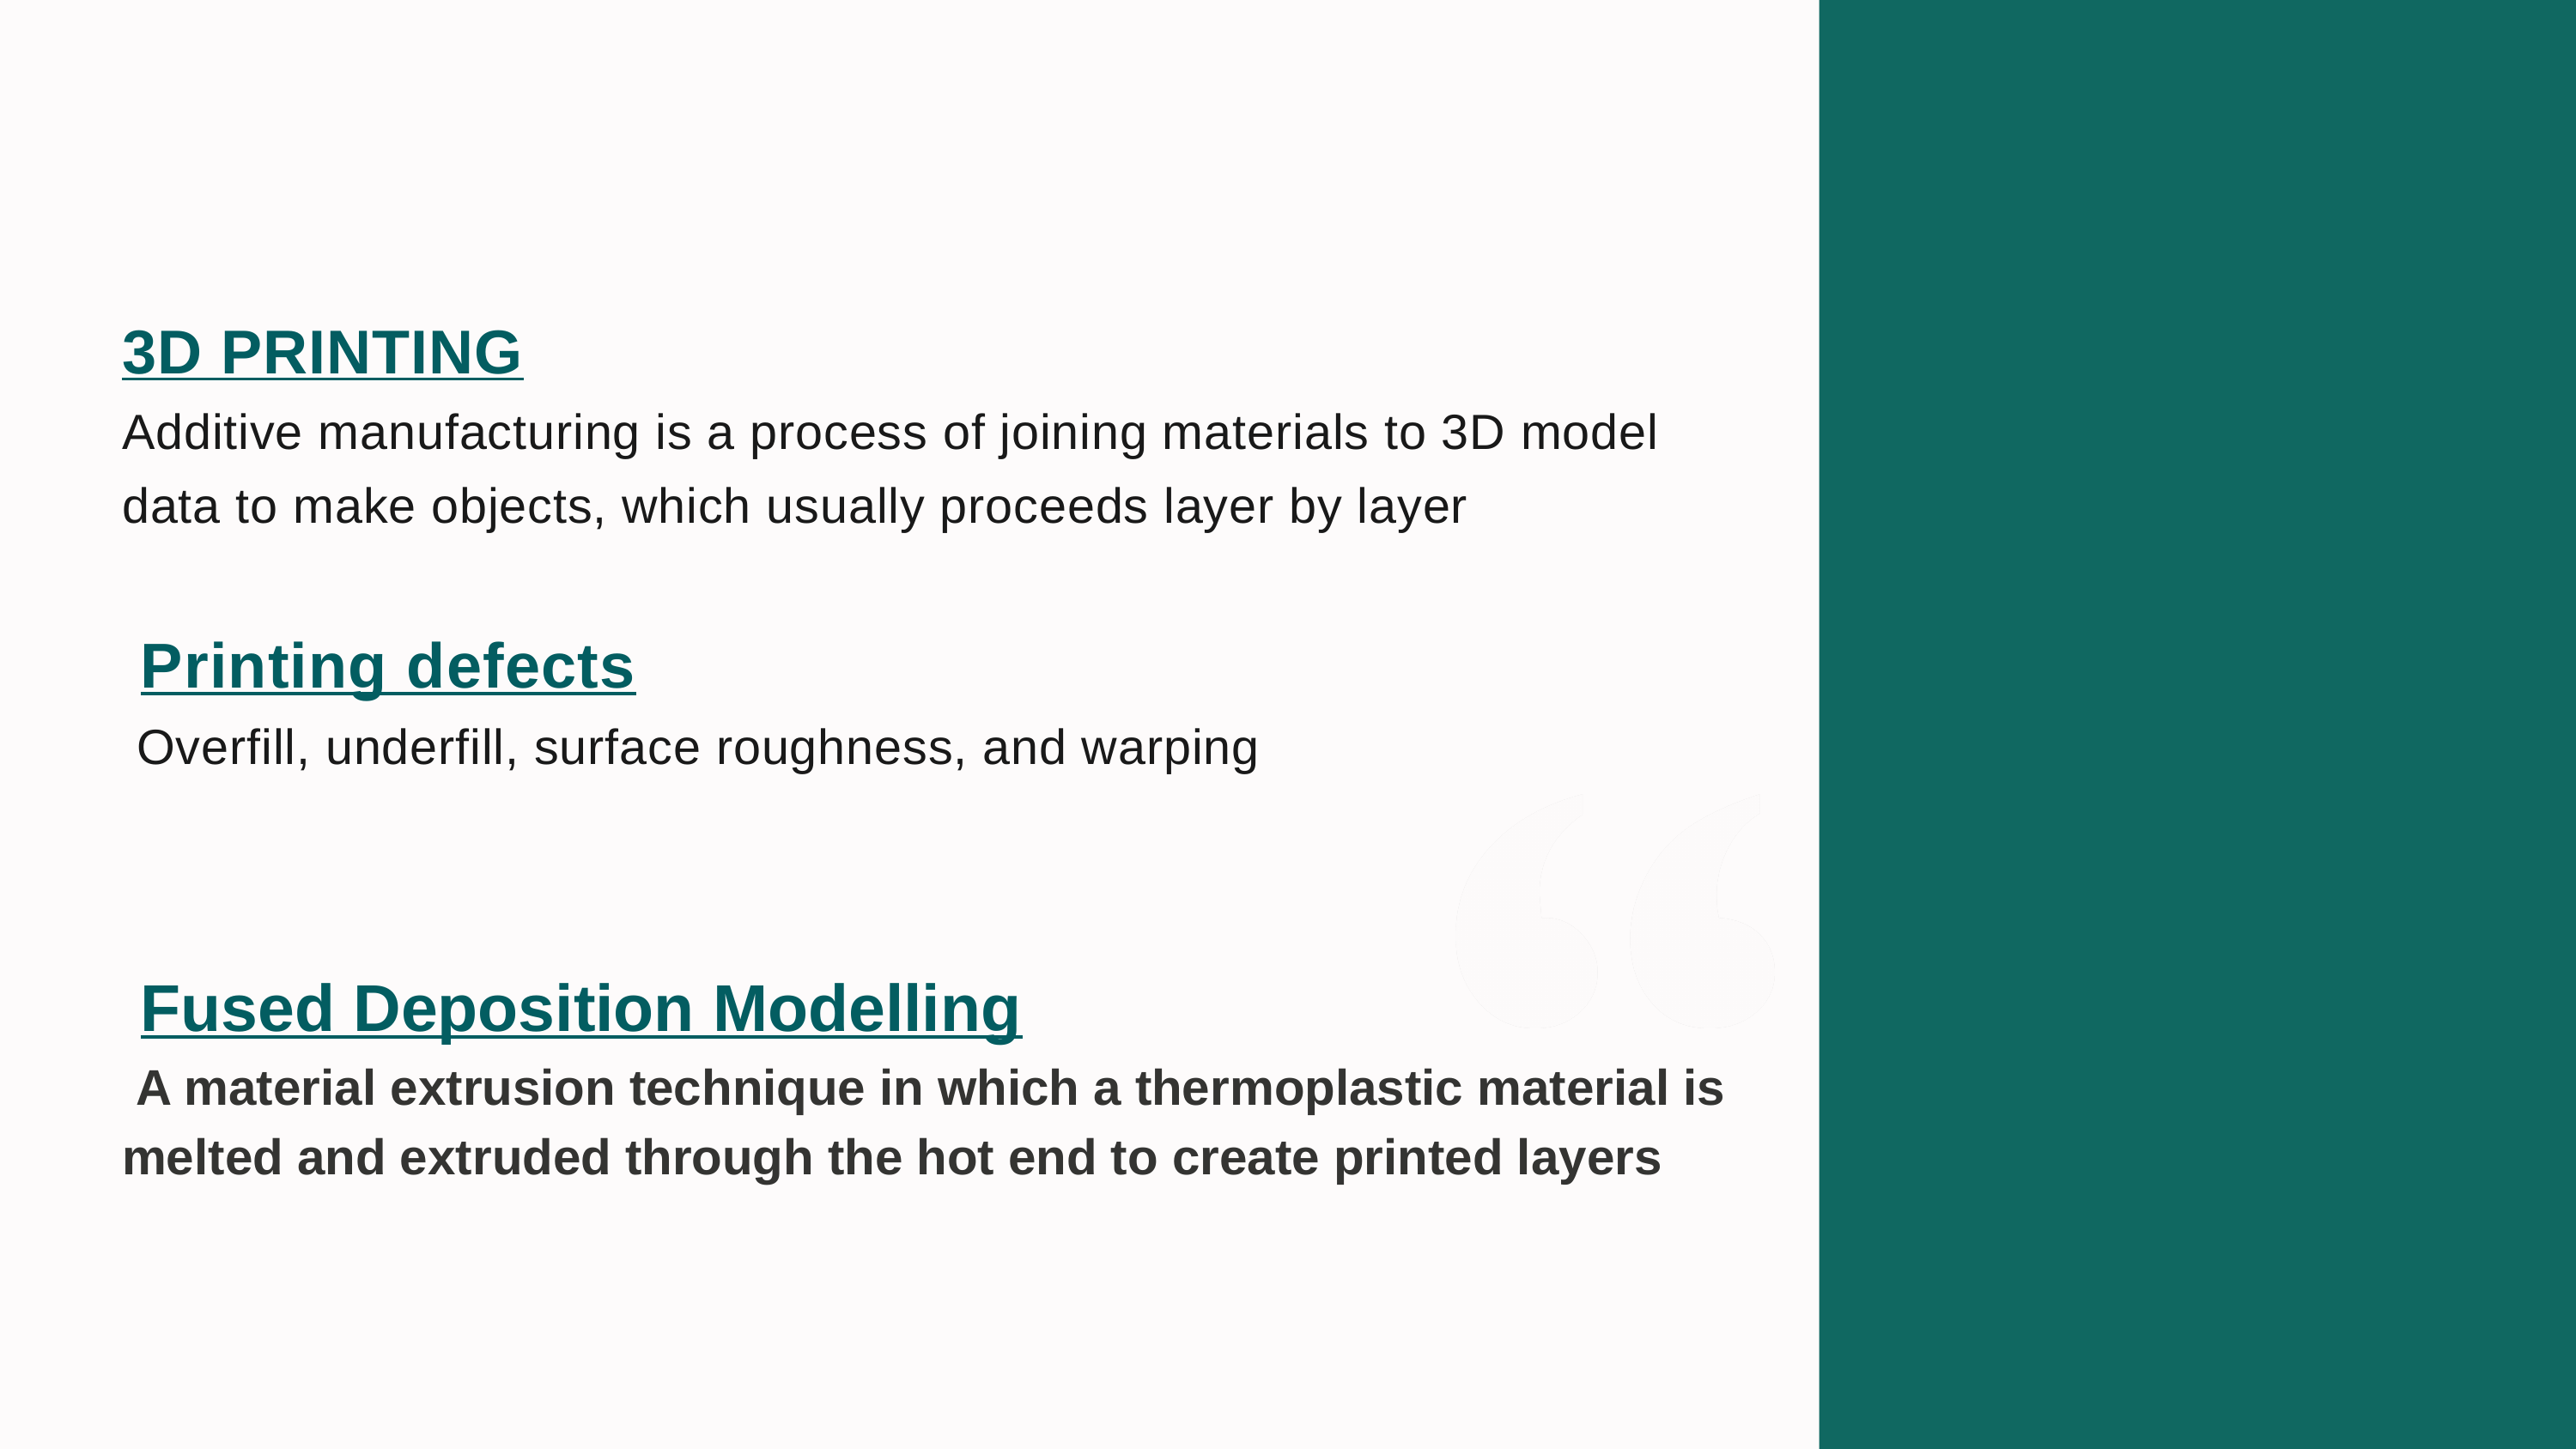

3D PRINTING
Additive manufacturing is a process of joining materials to 3D model data to make objects, which usually proceeds layer by layer

 Printing defects
 Overfill, underfill, surface roughness, and warping

 Fused Deposition Modelling
 A material extrusion technique in which a thermoplastic material is melted and extruded through the hot end to create printed layers